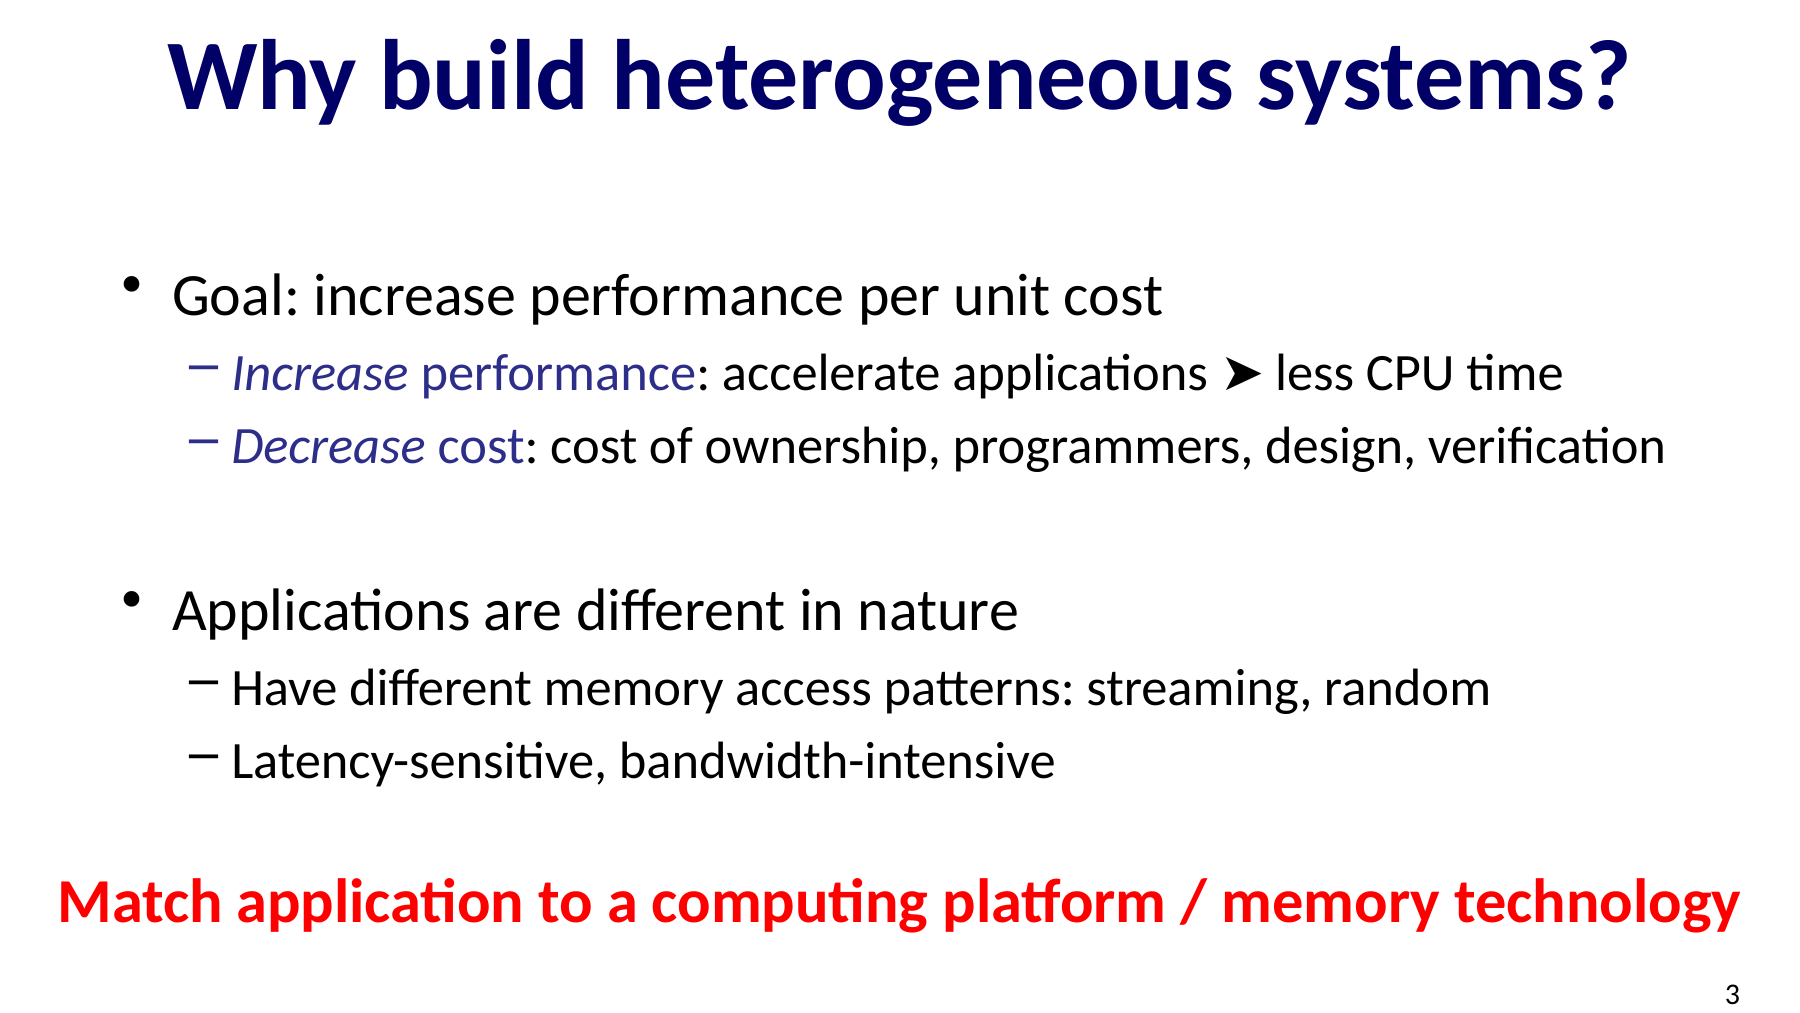

# Why build heterogeneous systems?
Goal: increase performance per unit cost
Increase performance: accelerate applications ➤ less CPU time
Decrease cost: cost of ownership, programmers, design, verification

Applications are different in nature
Have different memory access patterns: streaming, random
Latency-sensitive, bandwidth-intensive
Match application to a computing platform / memory technology
3